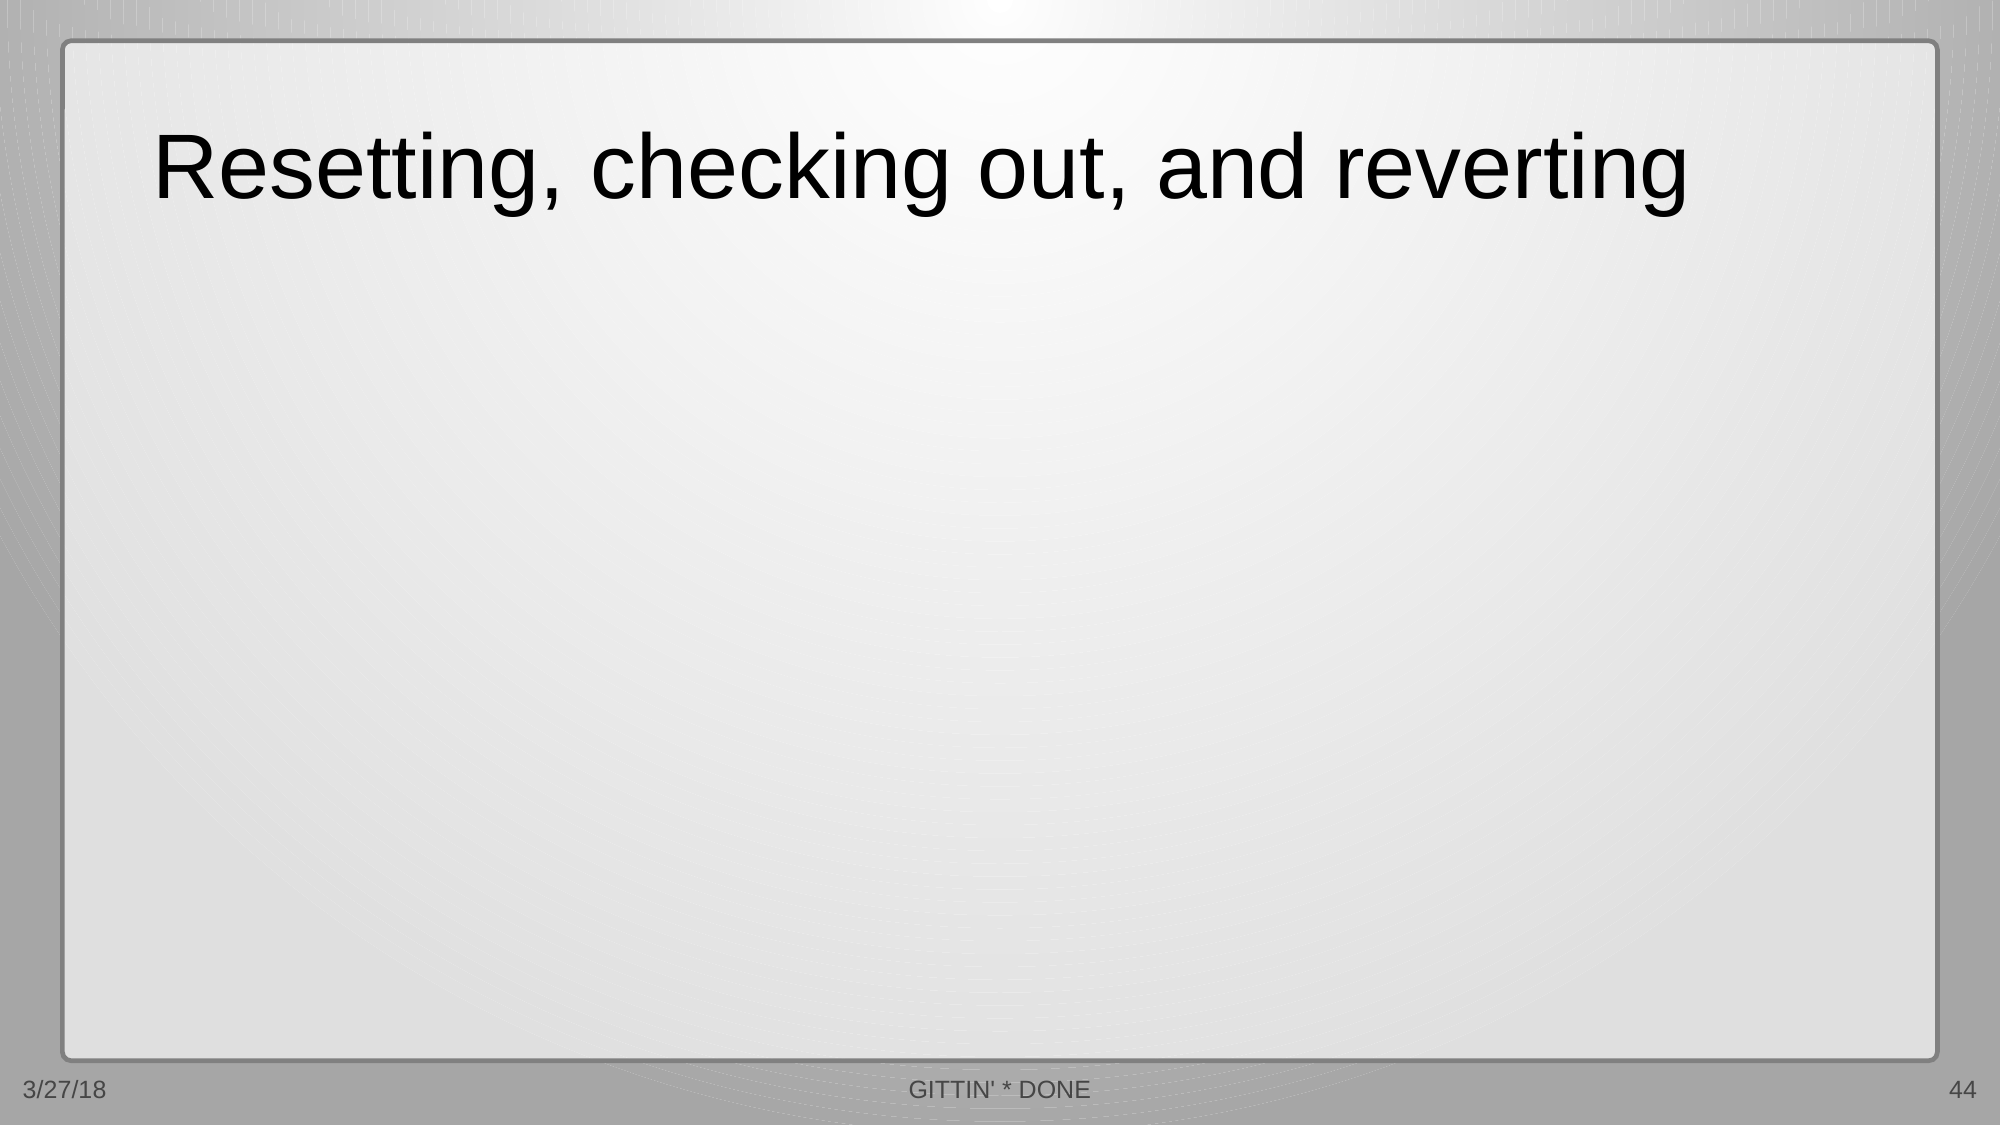

# Resetting, checking out, and reverting

3/27/18
GITTIN' * DONE
44